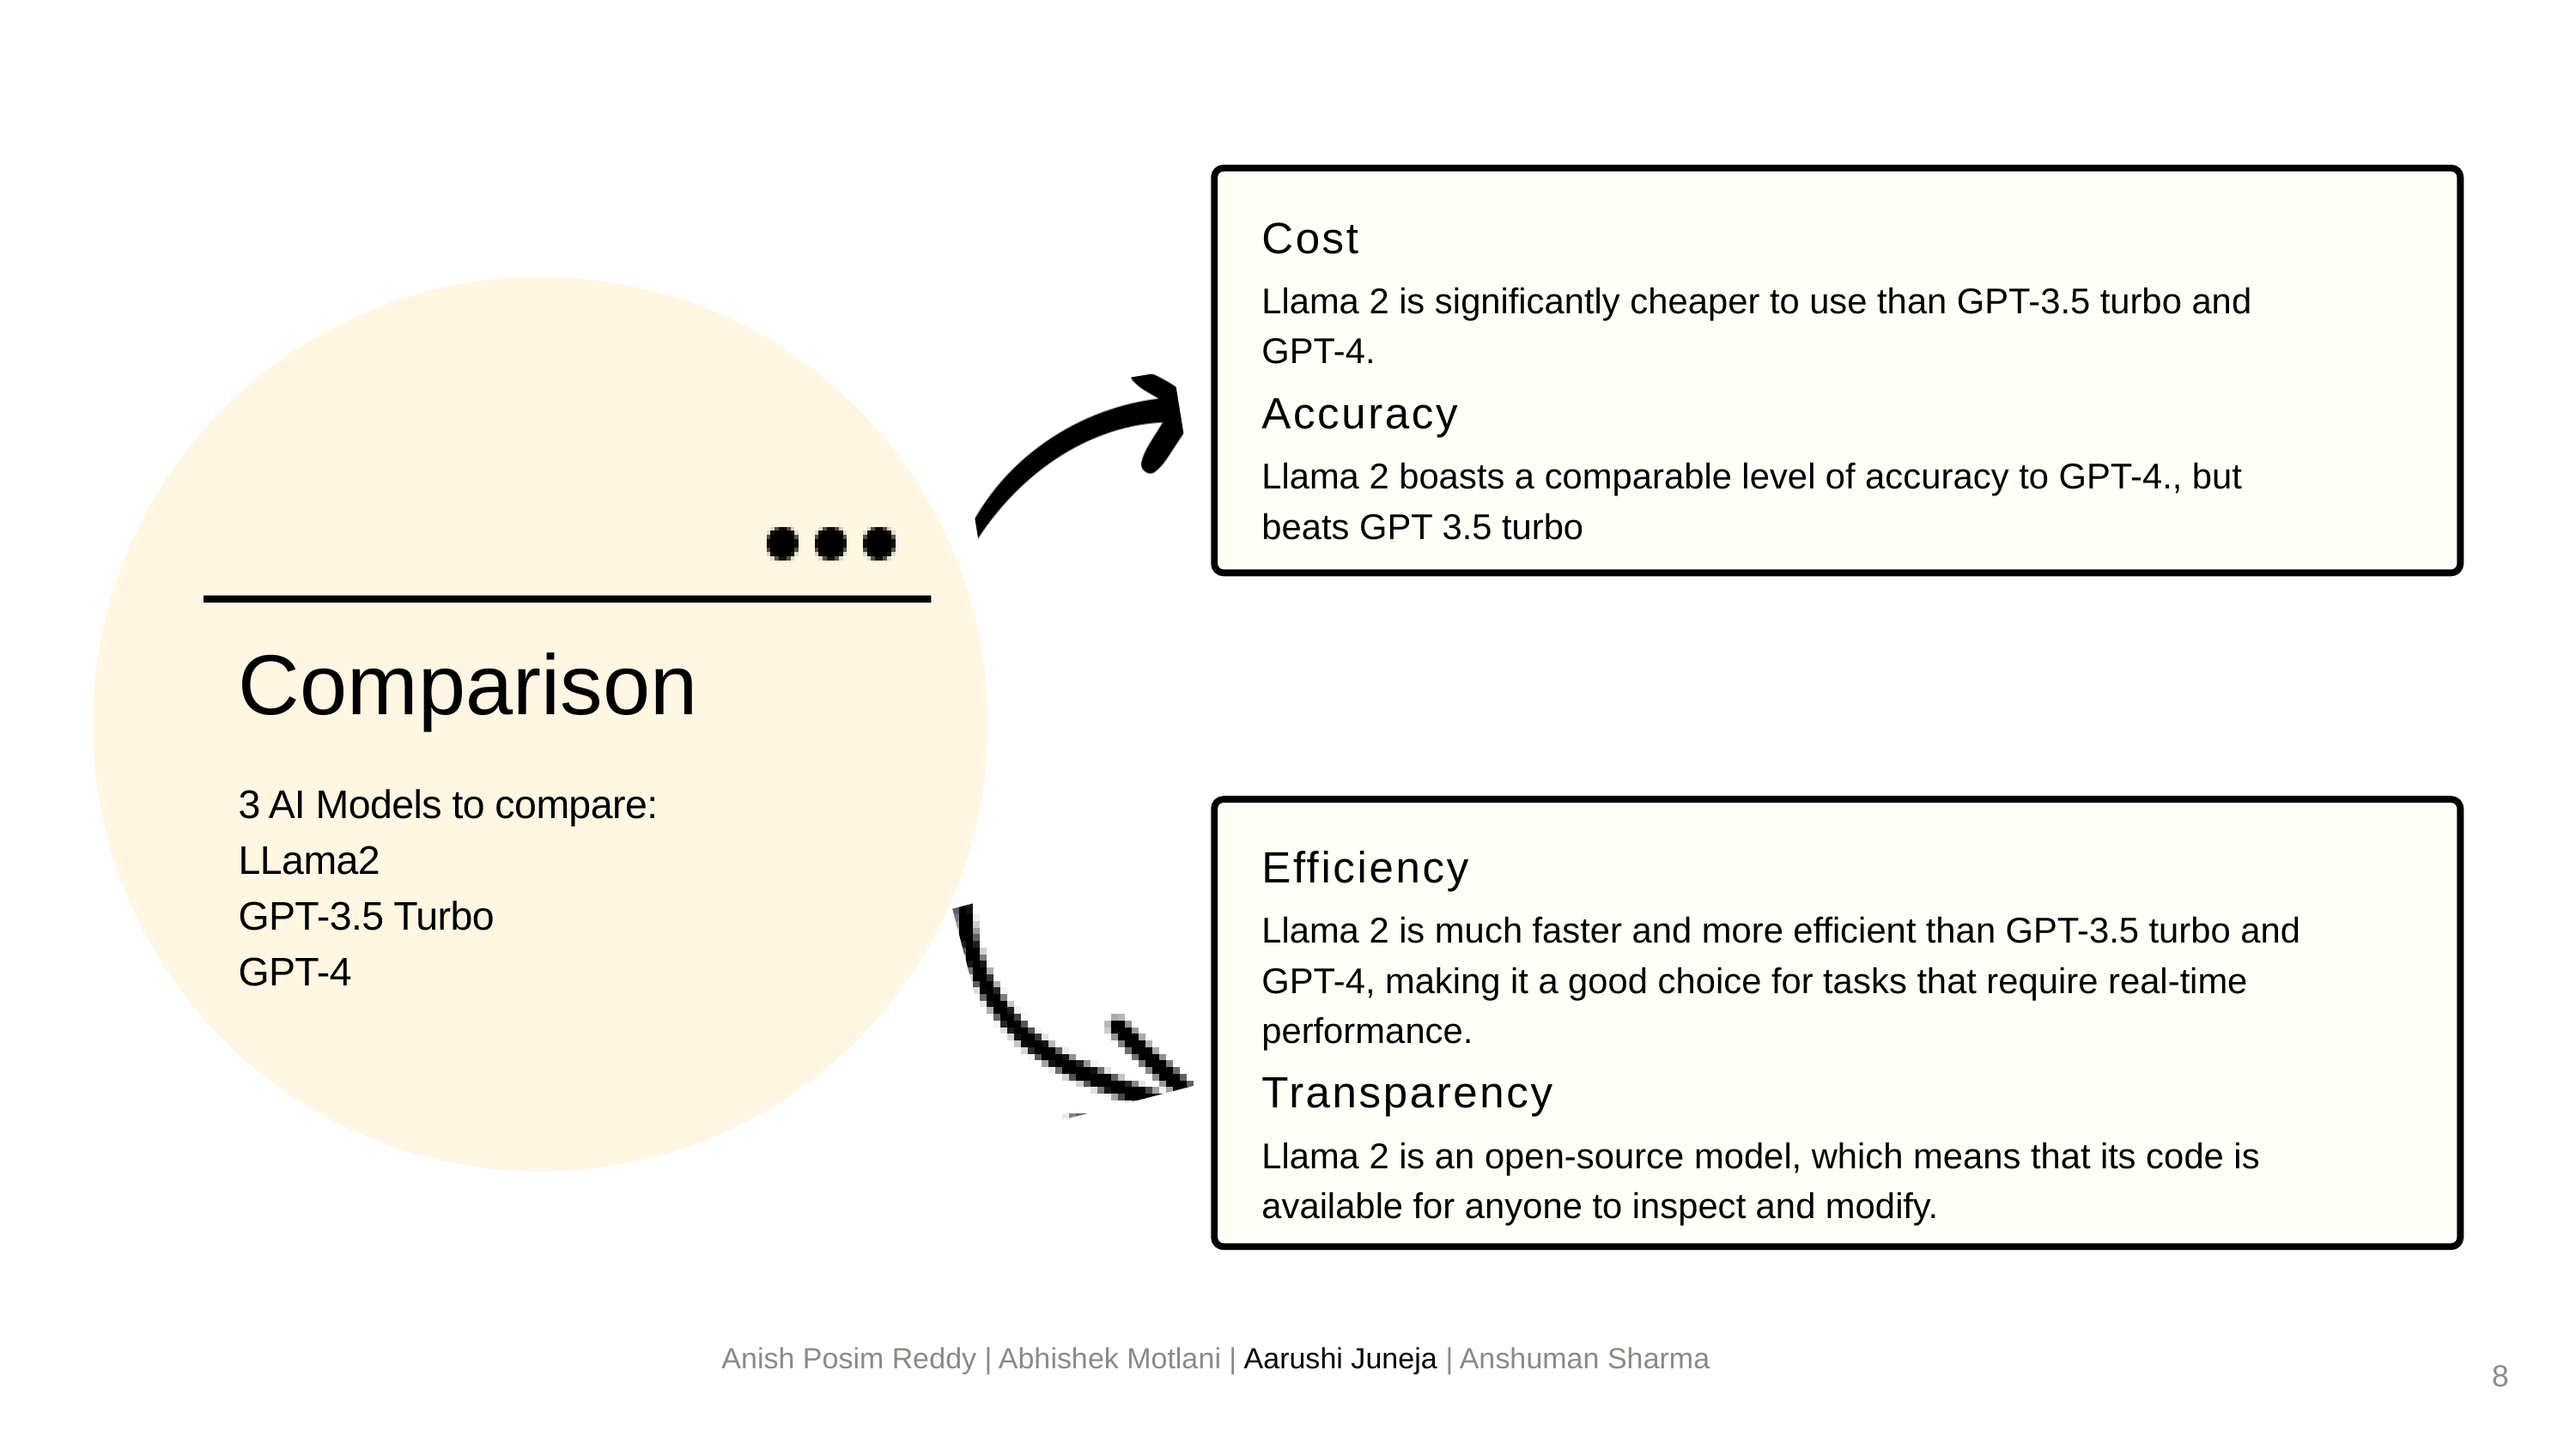

Cost
Llama 2 is significantly cheaper to use than GPT-3.5 turbo and GPT-4.

Accuracy

Llama 2 boasts a comparable level of accuracy to GPT-4., but beats GPT 3.5 turbo

Comparison
3 AI Models to compare:
LLama2
GPT-3.5 Turbo
GPT-4

Efficiency

Llama 2 is much faster and more efficient than GPT-3.5 turbo and GPT-4, making it a good choice for tasks that require real-time performance.
Transparency
Llama 2 is an open-source model, which means that its code is available for anyone to inspect and modify.
Anish Posim Reddy | Abhishek Motlani | Aarushi Juneja | Anshuman Sharma
8